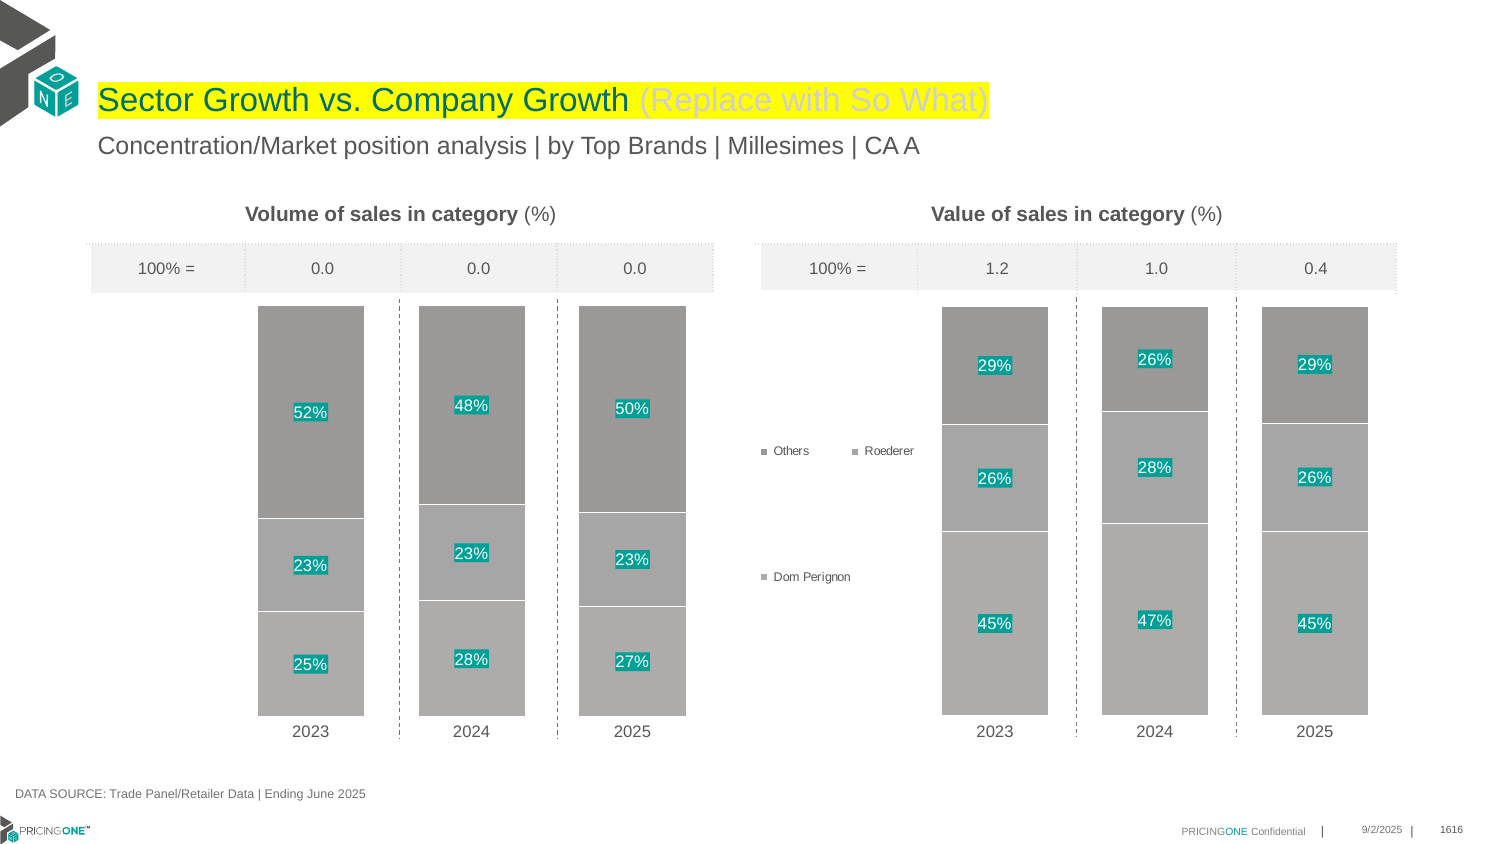

# Sector Growth vs. Company Growth (Replace with So What)
Concentration/Market position analysis | by Top Brands | Millesimes | CA A
| Volume of sales in category (%) |  |  |  |
| --- | --- | --- | --- |
| 100% = | 0.0 | 0.0 | 0.0 |
| Value of sales in category (%) |  |  |  |
| --- | --- | --- | --- |
| 100% = | 1.2 | 1.0 | 0.4 |

### Chart

| Category | Dom Perignon | Roederer | Others |
|---|---|---|---|
| 2023 | 0.253780636189814 | 0.22770728315661395 | 0.5185120806535721 |
| 2024 | 0.28064052555943336 | 0.2344487784849107 | 0.48491069595565595 |
| 2025 | 0.266076421248835 | 0.23066169617893756 | 0.5032618825722274 |

### Chart

| Category | Dom Perignon | Roederer | Others |
|---|---|---|---|
| 2023 | 0.4502017028203119 | 0.2597645078627564 | 0.29003378931693174 |
| 2024 | 0.4683914186608257 | 0.2752845754931179 | 0.25632400584605636 |
| 2025 | 0.45074053680752574 | 0.26370716365536806 | 0.2855522995371062 |
DATA SOURCE: Trade Panel/Retailer Data | Ending June 2025

9/2/2025
1616